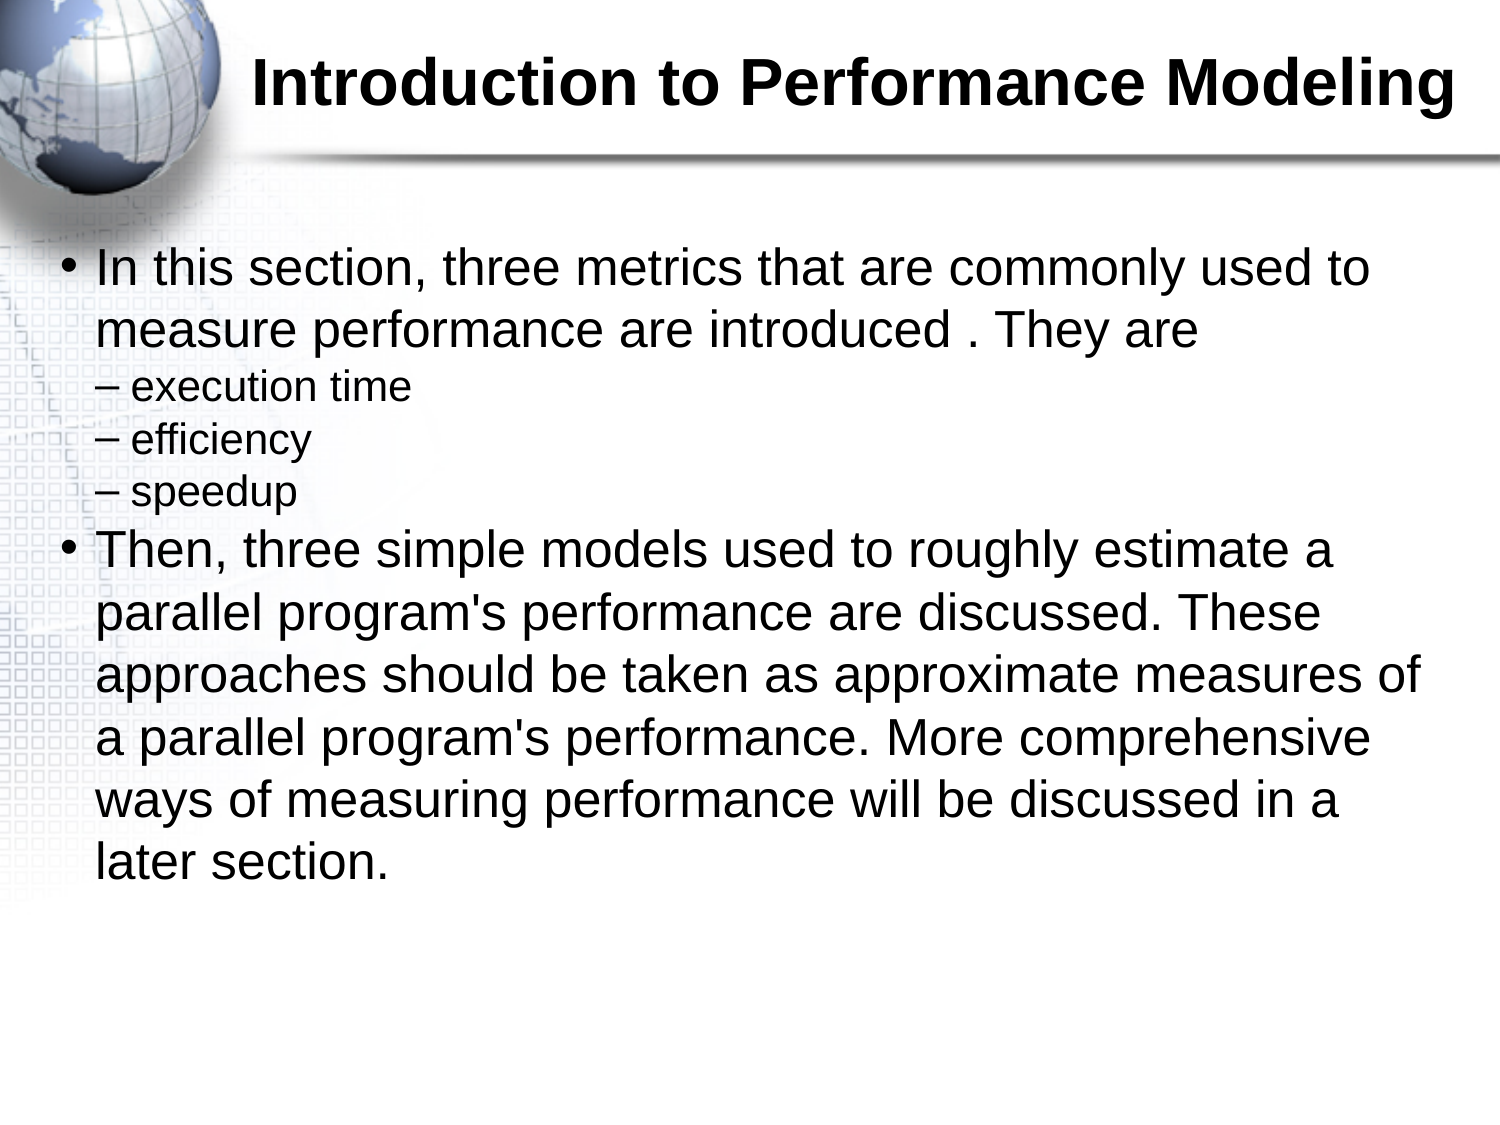

Introduction to Performance Modeling
In this section, three metrics that are commonly used to measure performance are introduced . They are
execution time
efficiency
speedup
Then, three simple models used to roughly estimate a parallel program's performance are discussed. These approaches should be taken as approximate measures of a parallel program's performance. More comprehensive ways of measuring performance will be discussed in a later section.